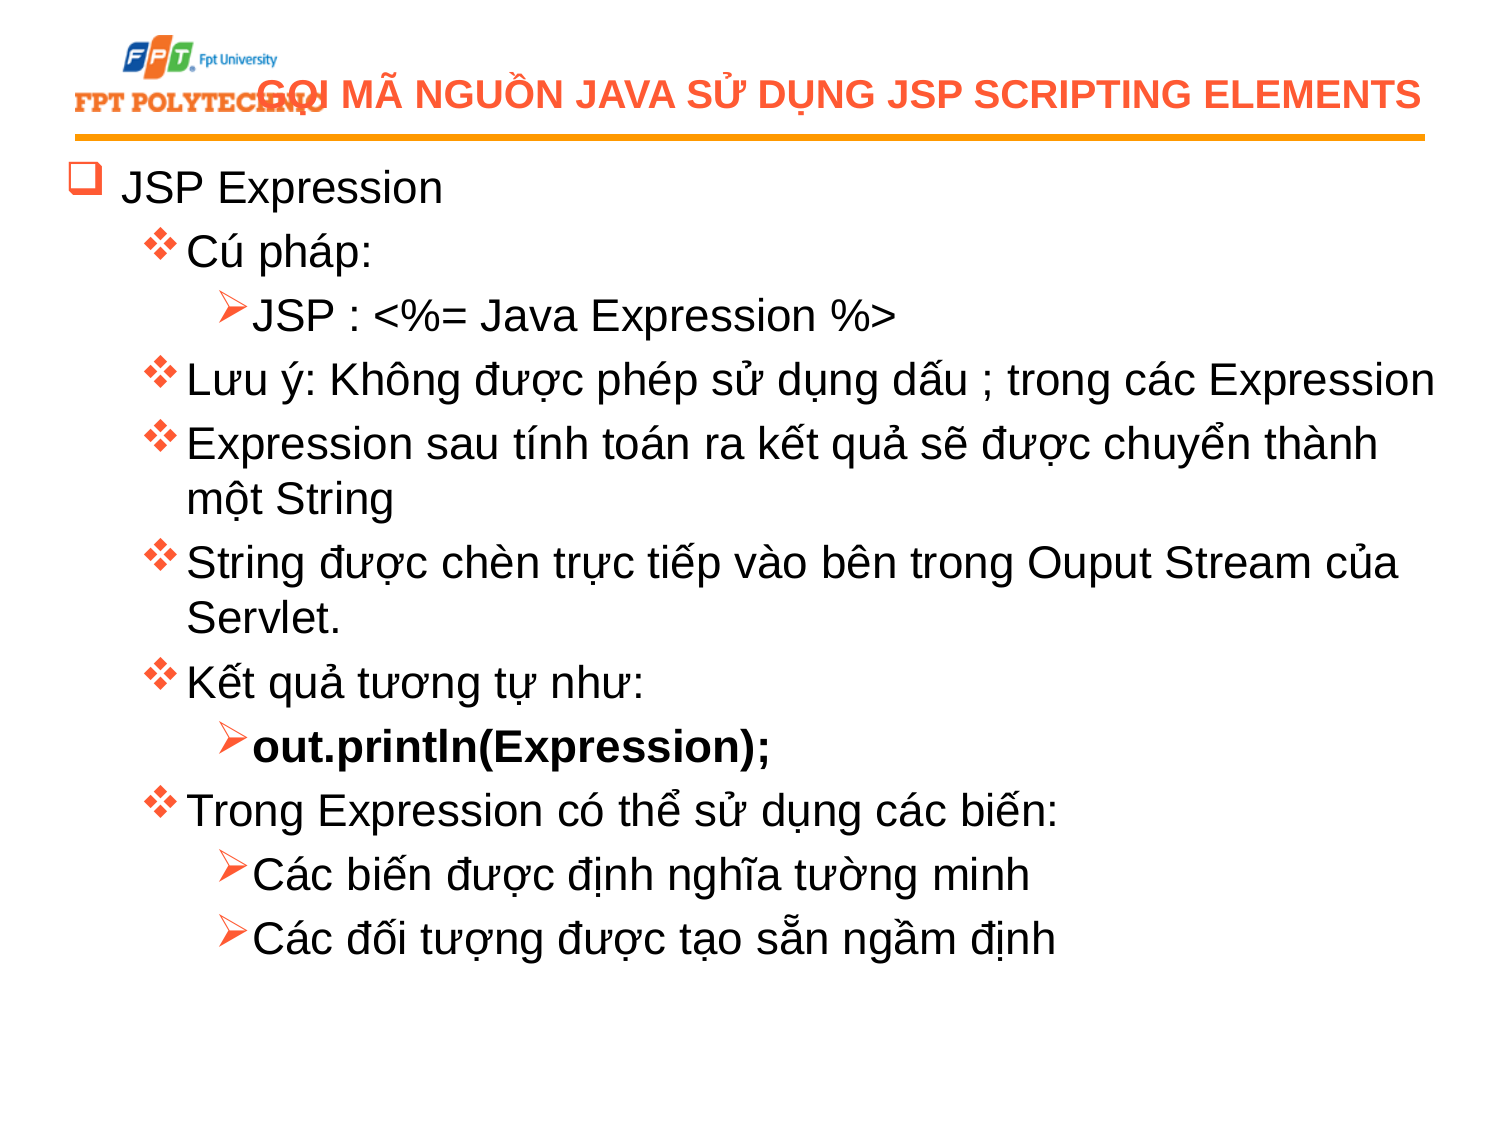

Gọi mã nguồn Java sử dụng JSP scripting elements
JSP Expression
Cú pháp:
JSP : <%= Java Expression %>
Lưu ý: Không được phép sử dụng dấu ; trong các Expression
Expression sau tính toán ra kết quả sẽ được chuyển thành một String
String được chèn trực tiếp vào bên trong Ouput Stream của Servlet.
Kết quả tương tự như:
out.println(Expression);
Trong Expression có thể sử dụng các biến:
Các biến được định nghĩa tường minh
Các đối tượng được tạo sẵn ngầm định